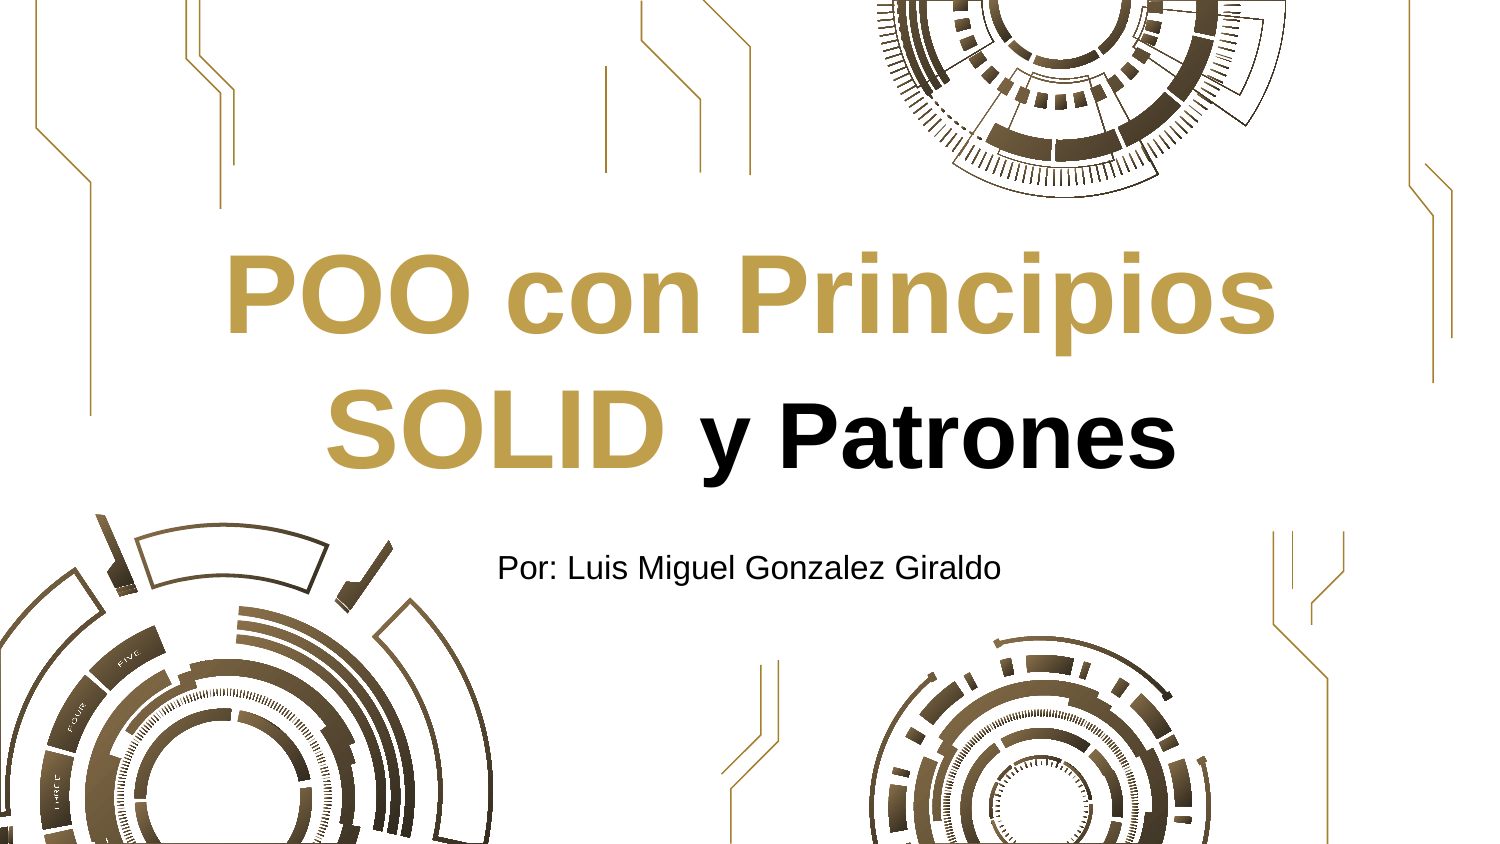

# POO con Principios SOLID y Patrones
Por: Luis Miguel Gonzalez Giraldo